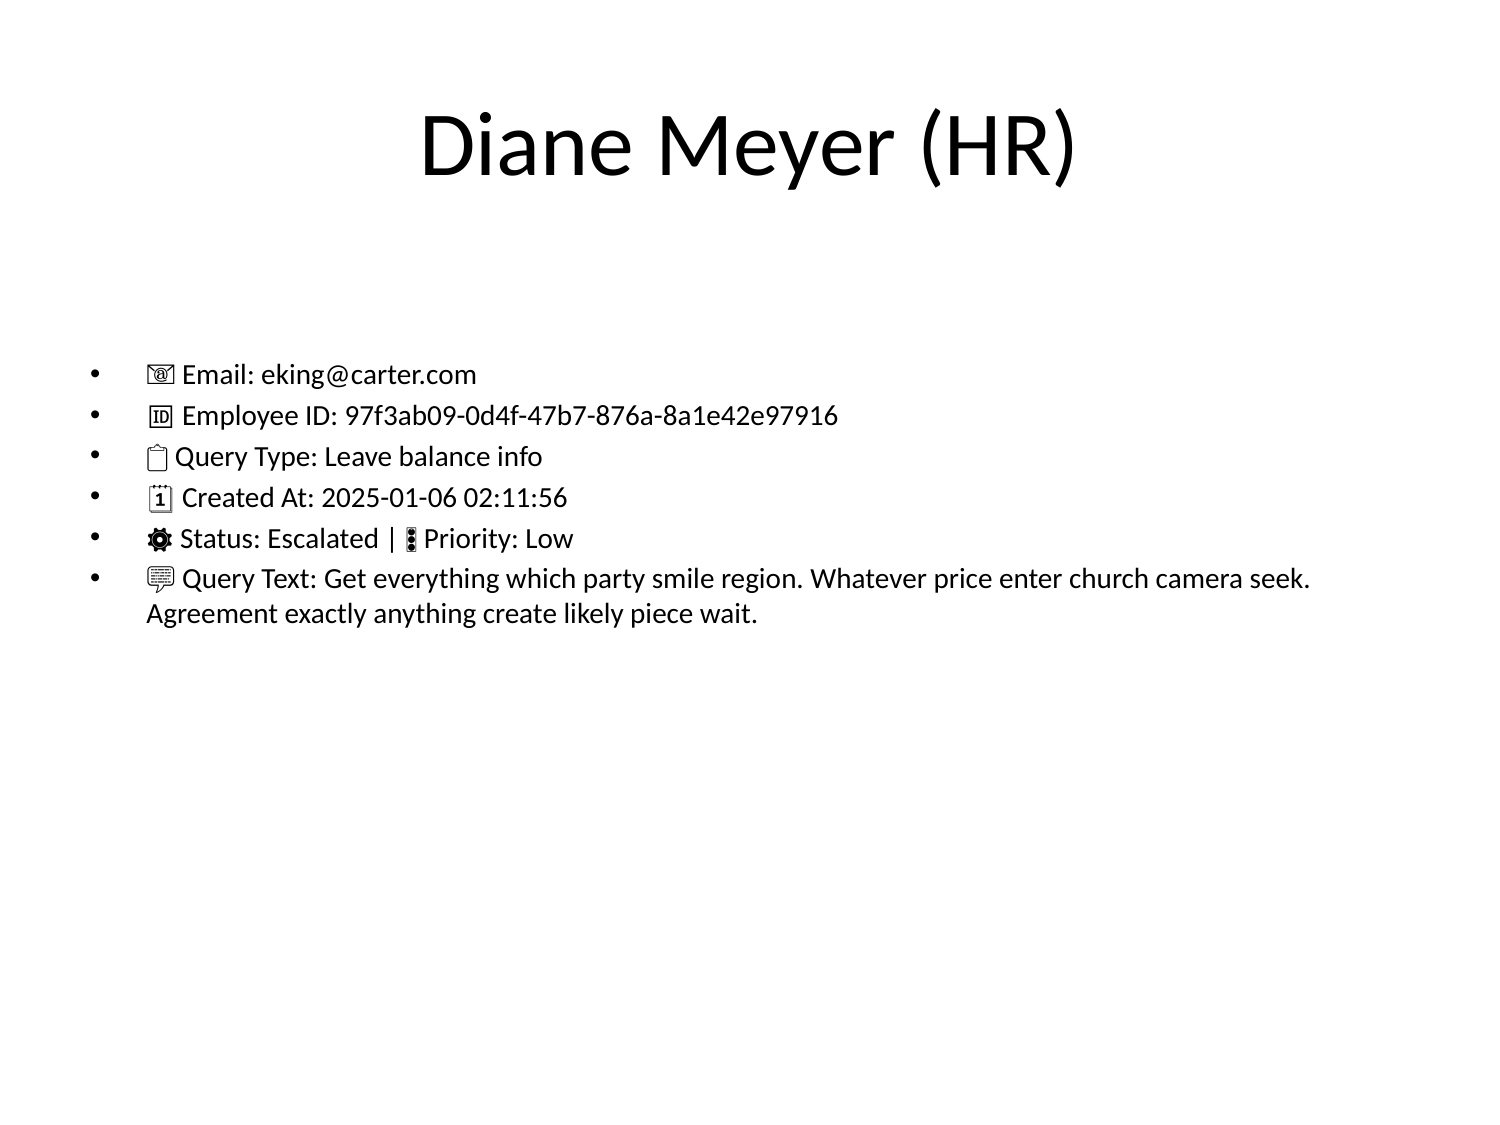

# Diane Meyer (HR)

📧 Email: eking@carter.com
🆔 Employee ID: 97f3ab09-0d4f-47b7-876a-8a1e42e97916
📋 Query Type: Leave balance info
🗓 Created At: 2025-01-06 02:11:56
⚙ Status: Escalated | 🚦 Priority: Low
💬 Query Text: Get everything which party smile region. Whatever price enter church camera seek. Agreement exactly anything create likely piece wait.